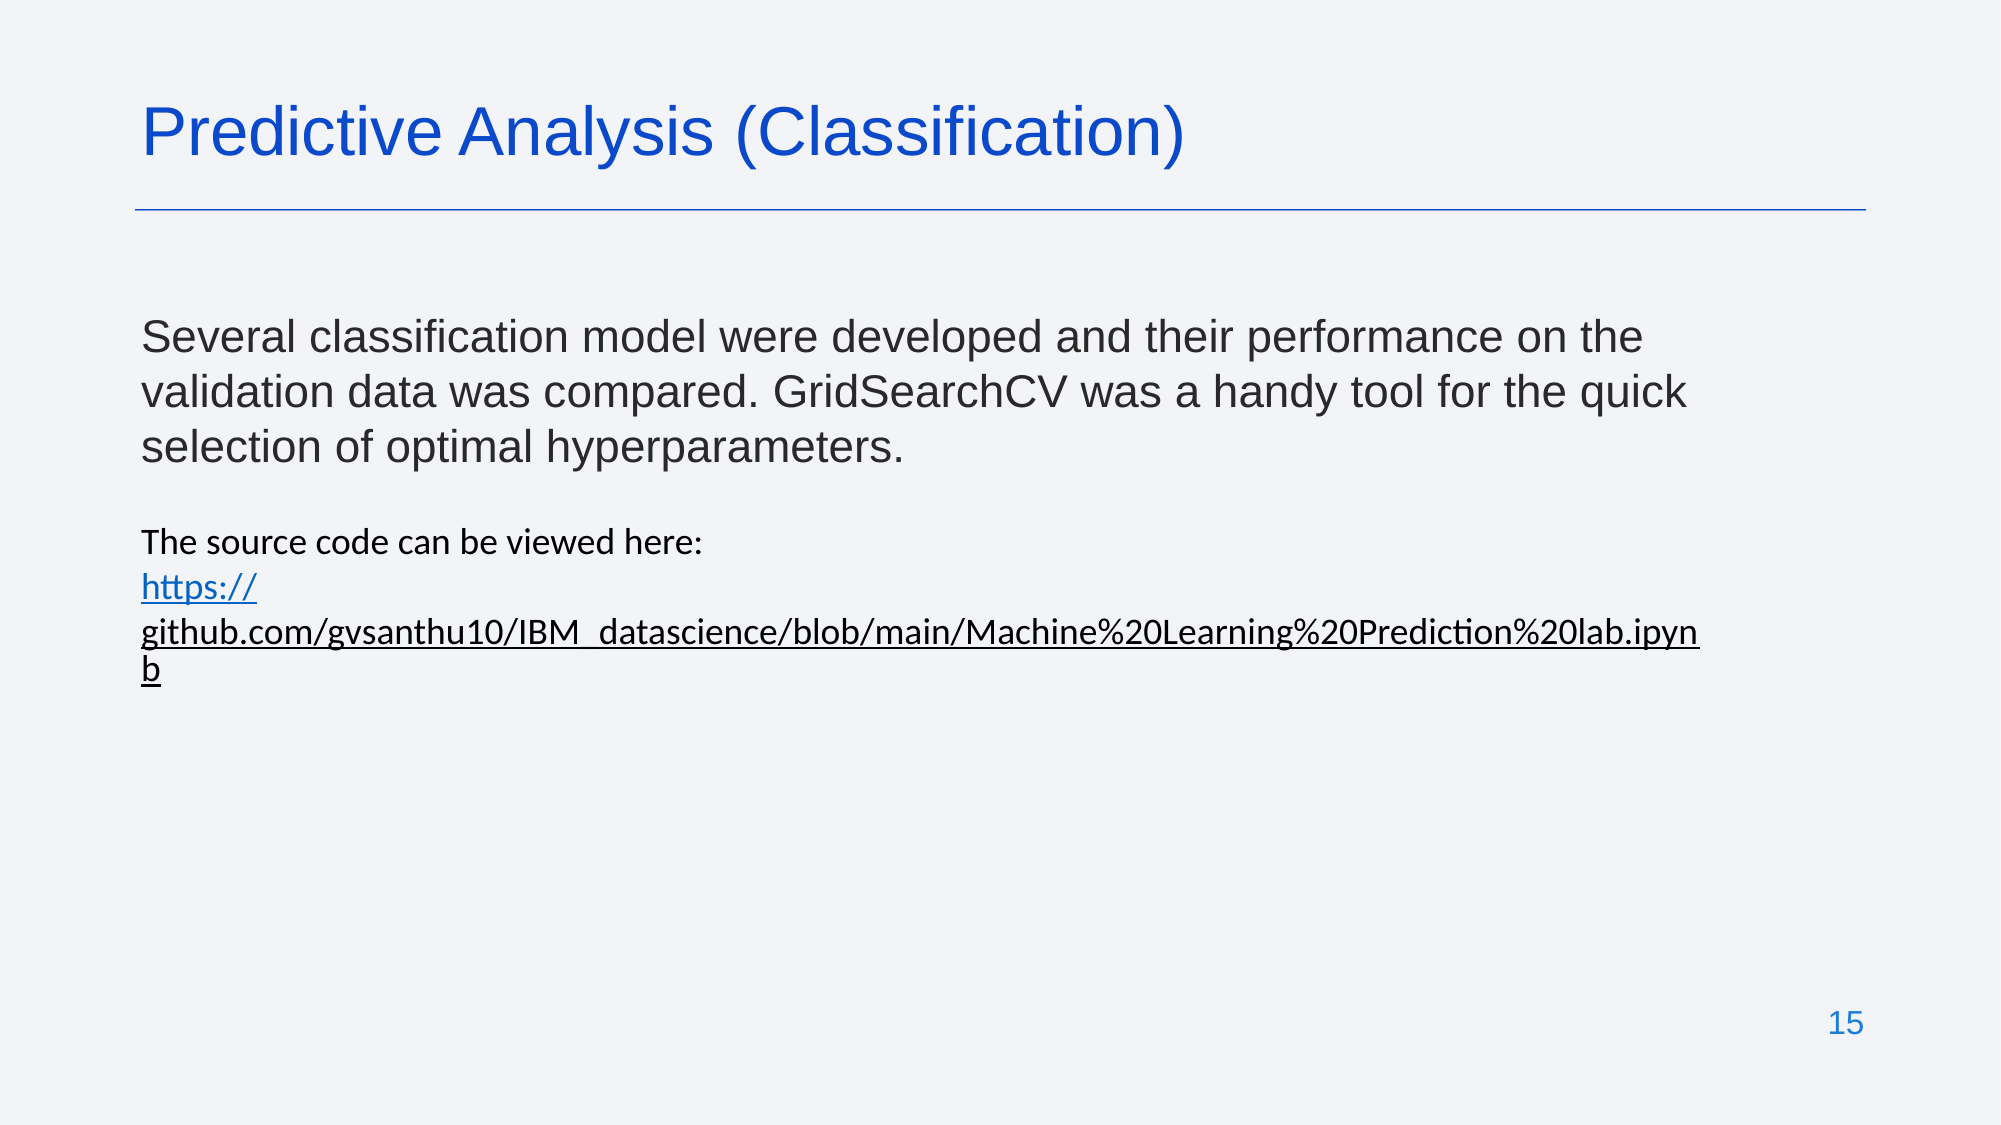

Predictive Analysis (Classification)
Several classification model were developed and their performance on the validation data was compared. GridSearchCV was a handy tool for the quick selection of optimal hyperparameters.

The source code can be viewed here:
https://github.com/gvsanthu10/IBM_datascience/blob/main/Machine%20Learning%20Prediction%20lab.ipynb
15